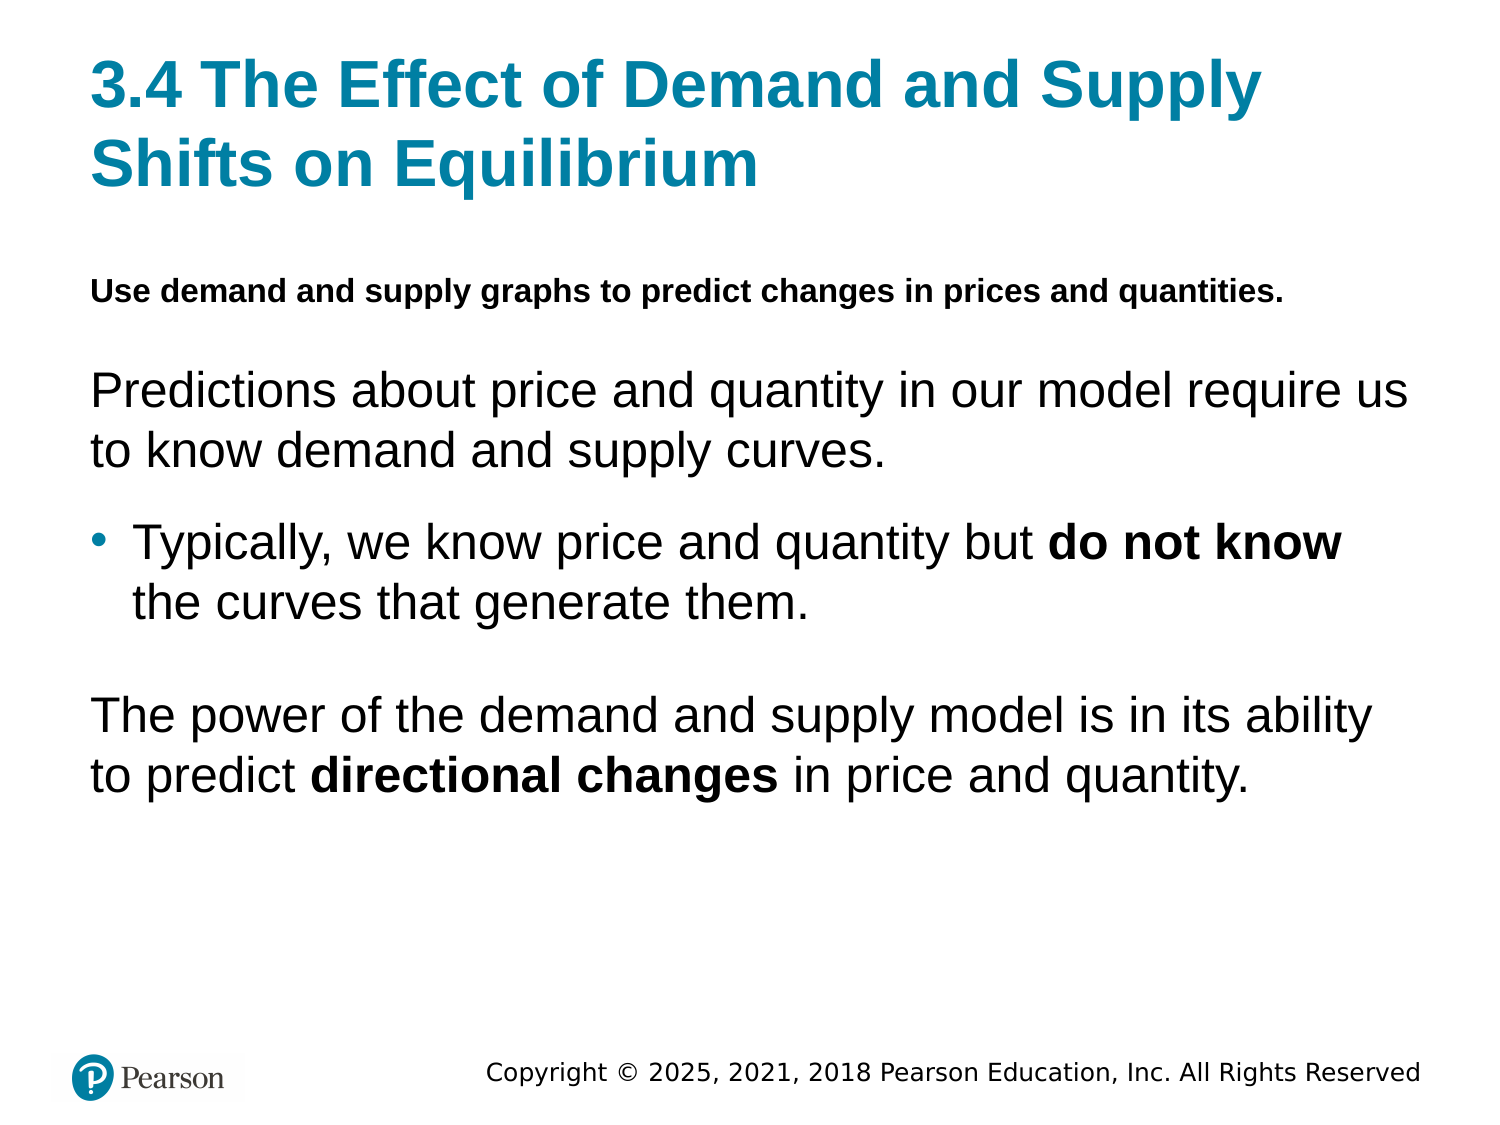

# 3.4 The Effect of Demand and Supply Shifts on Equilibrium
Use demand and supply graphs to predict changes in prices and quantities.
Predictions about price and quantity in our model require us to know demand and supply curves.
Typically, we know price and quantity but do not know the curves that generate them.
The power of the demand and supply model is in its ability to predict directional changes in price and quantity.